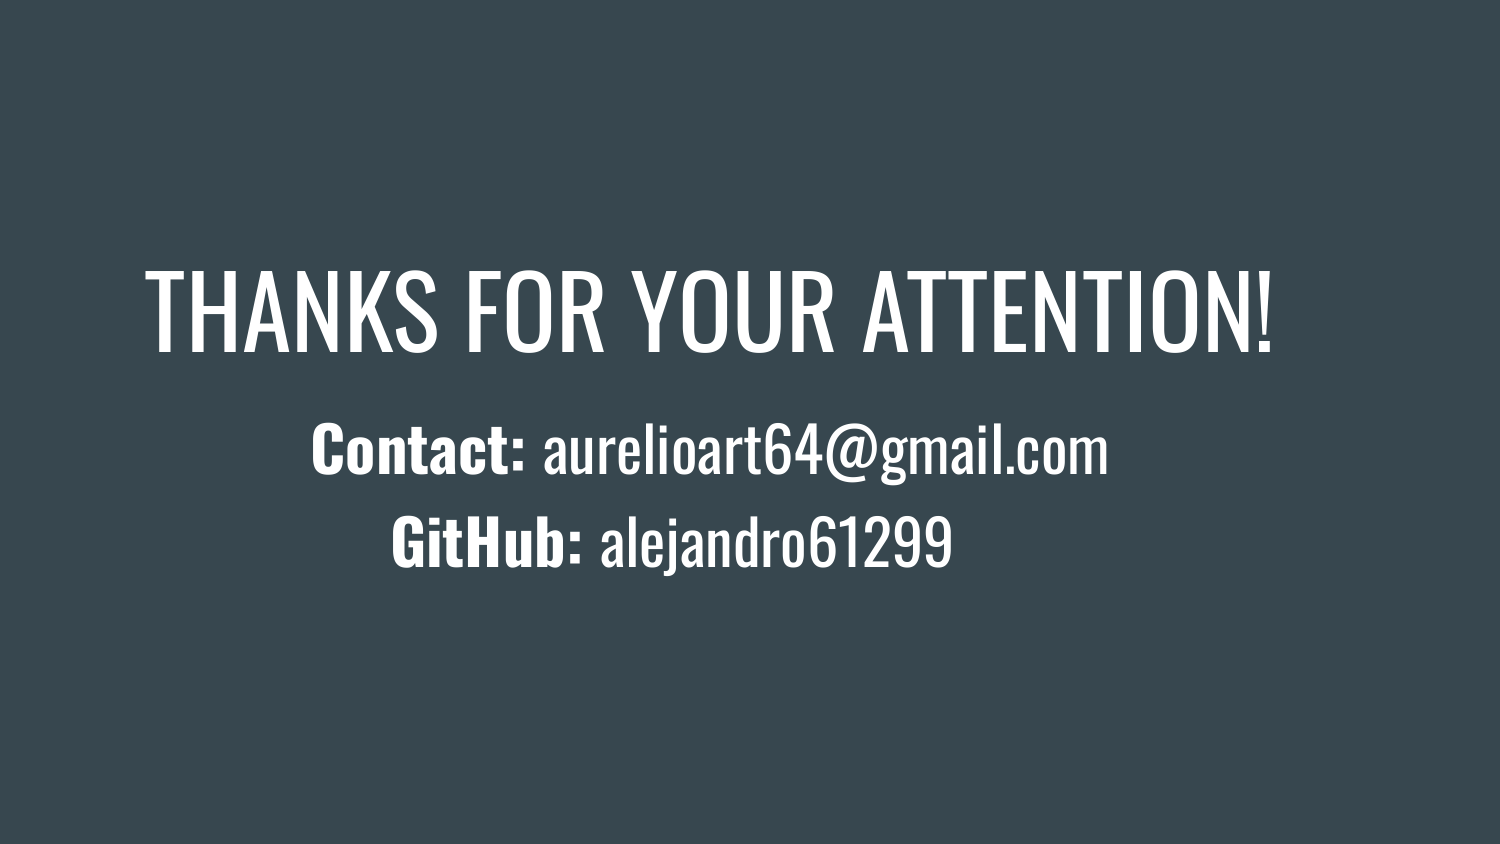

# THANKS FOR YOUR ATTENTION!
Contact: aurelioart64@gmail.com

GitHub: alejandro61299